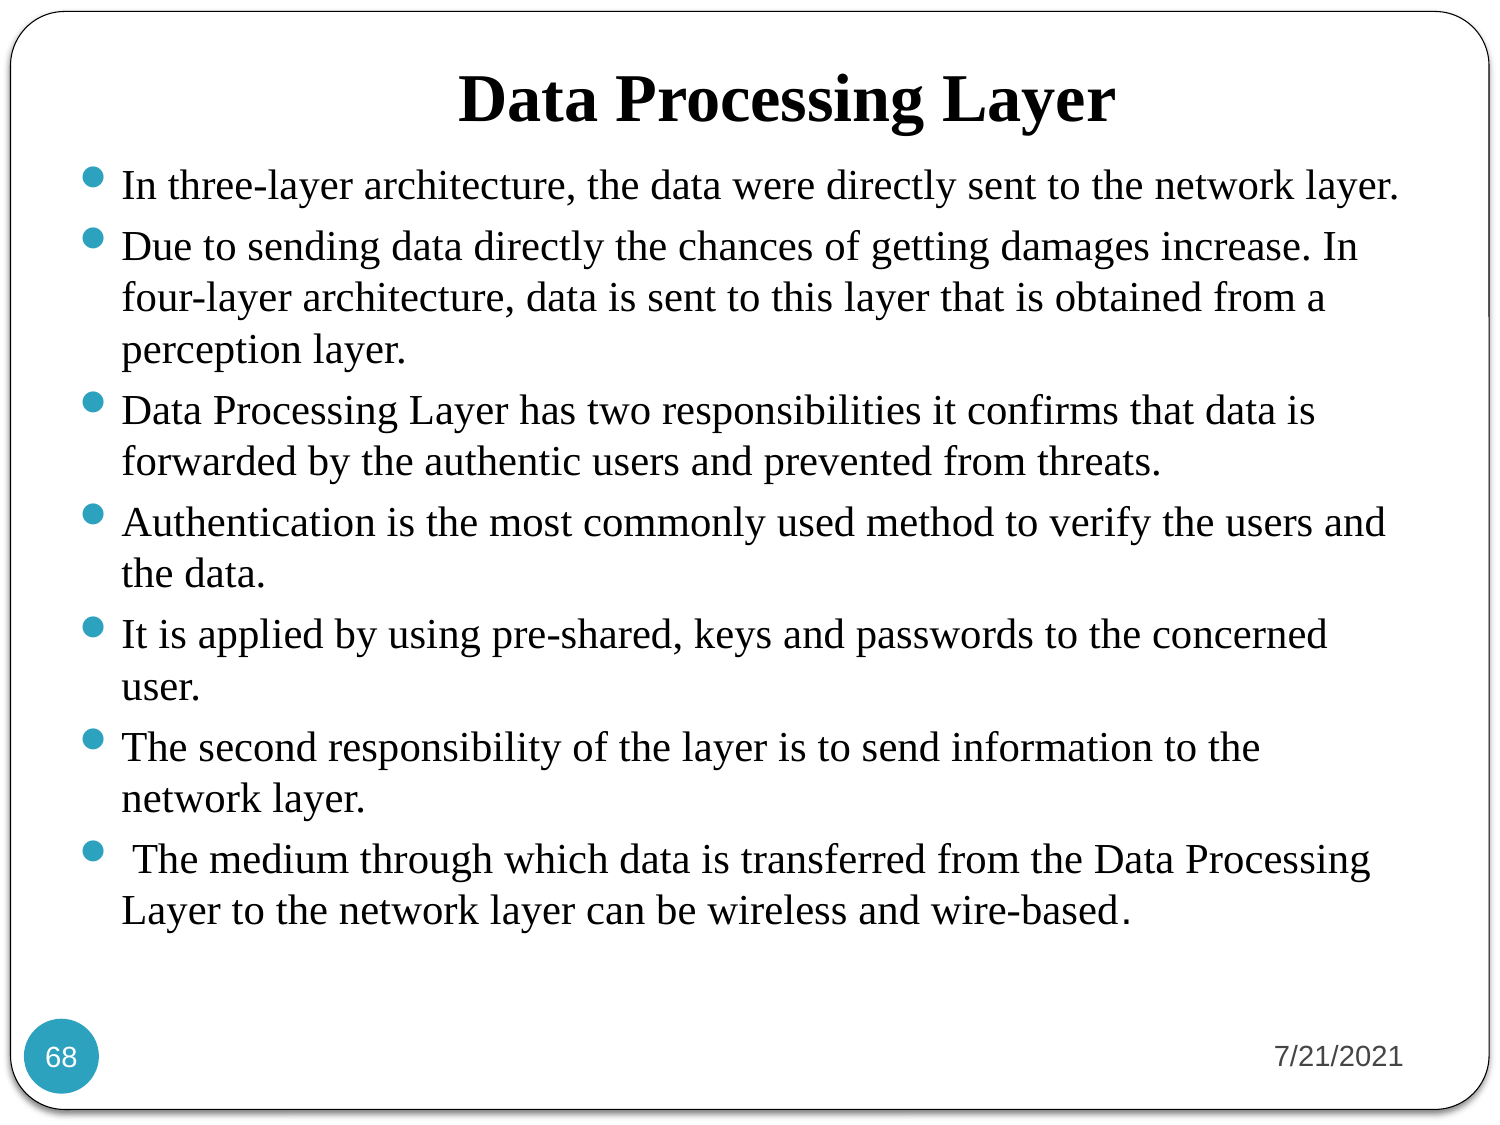

# Data Processing Layer
In three-layer architecture, the data were directly sent to the network layer.
Due to sending data directly the chances of getting damages increase. In four-layer architecture, data is sent to this layer that is obtained from a perception layer.
Data Processing Layer has two responsibilities it confirms that data is forwarded by the authentic users and prevented from threats.
Authentication is the most commonly used method to verify the users and the data.
It is applied by using pre-shared, keys and passwords to the concerned user.
The second responsibility of the layer is to send information to the network layer.
 The medium through which data is transferred from the Data Processing Layer to the network layer can be wireless and wire-based.

7/21/2021
68